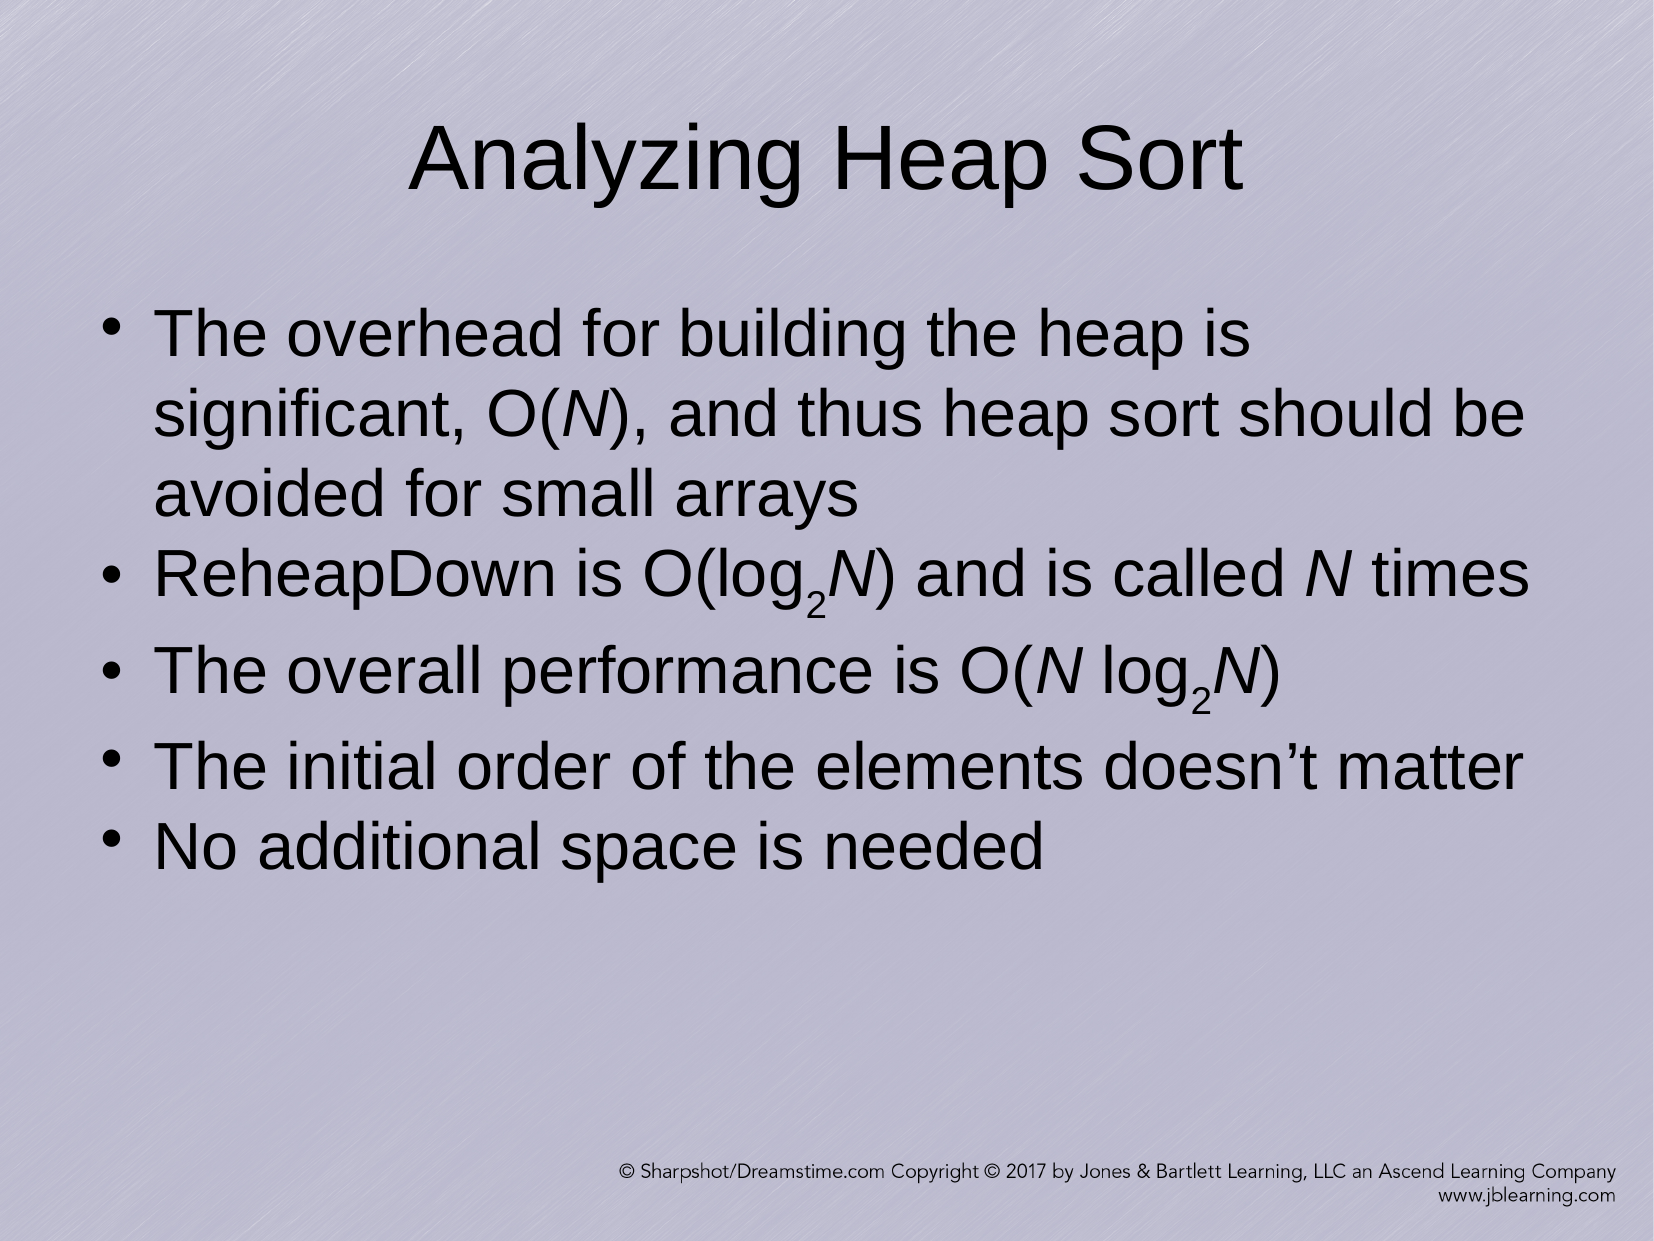

Analyzing Heap Sort
The overhead for building the heap is significant, O(N), and thus heap sort should be avoided for small arrays
ReheapDown is O(log2N) and is called N times
The overall performance is O(N log2N)
The initial order of the elements doesn’t matter
No additional space is needed